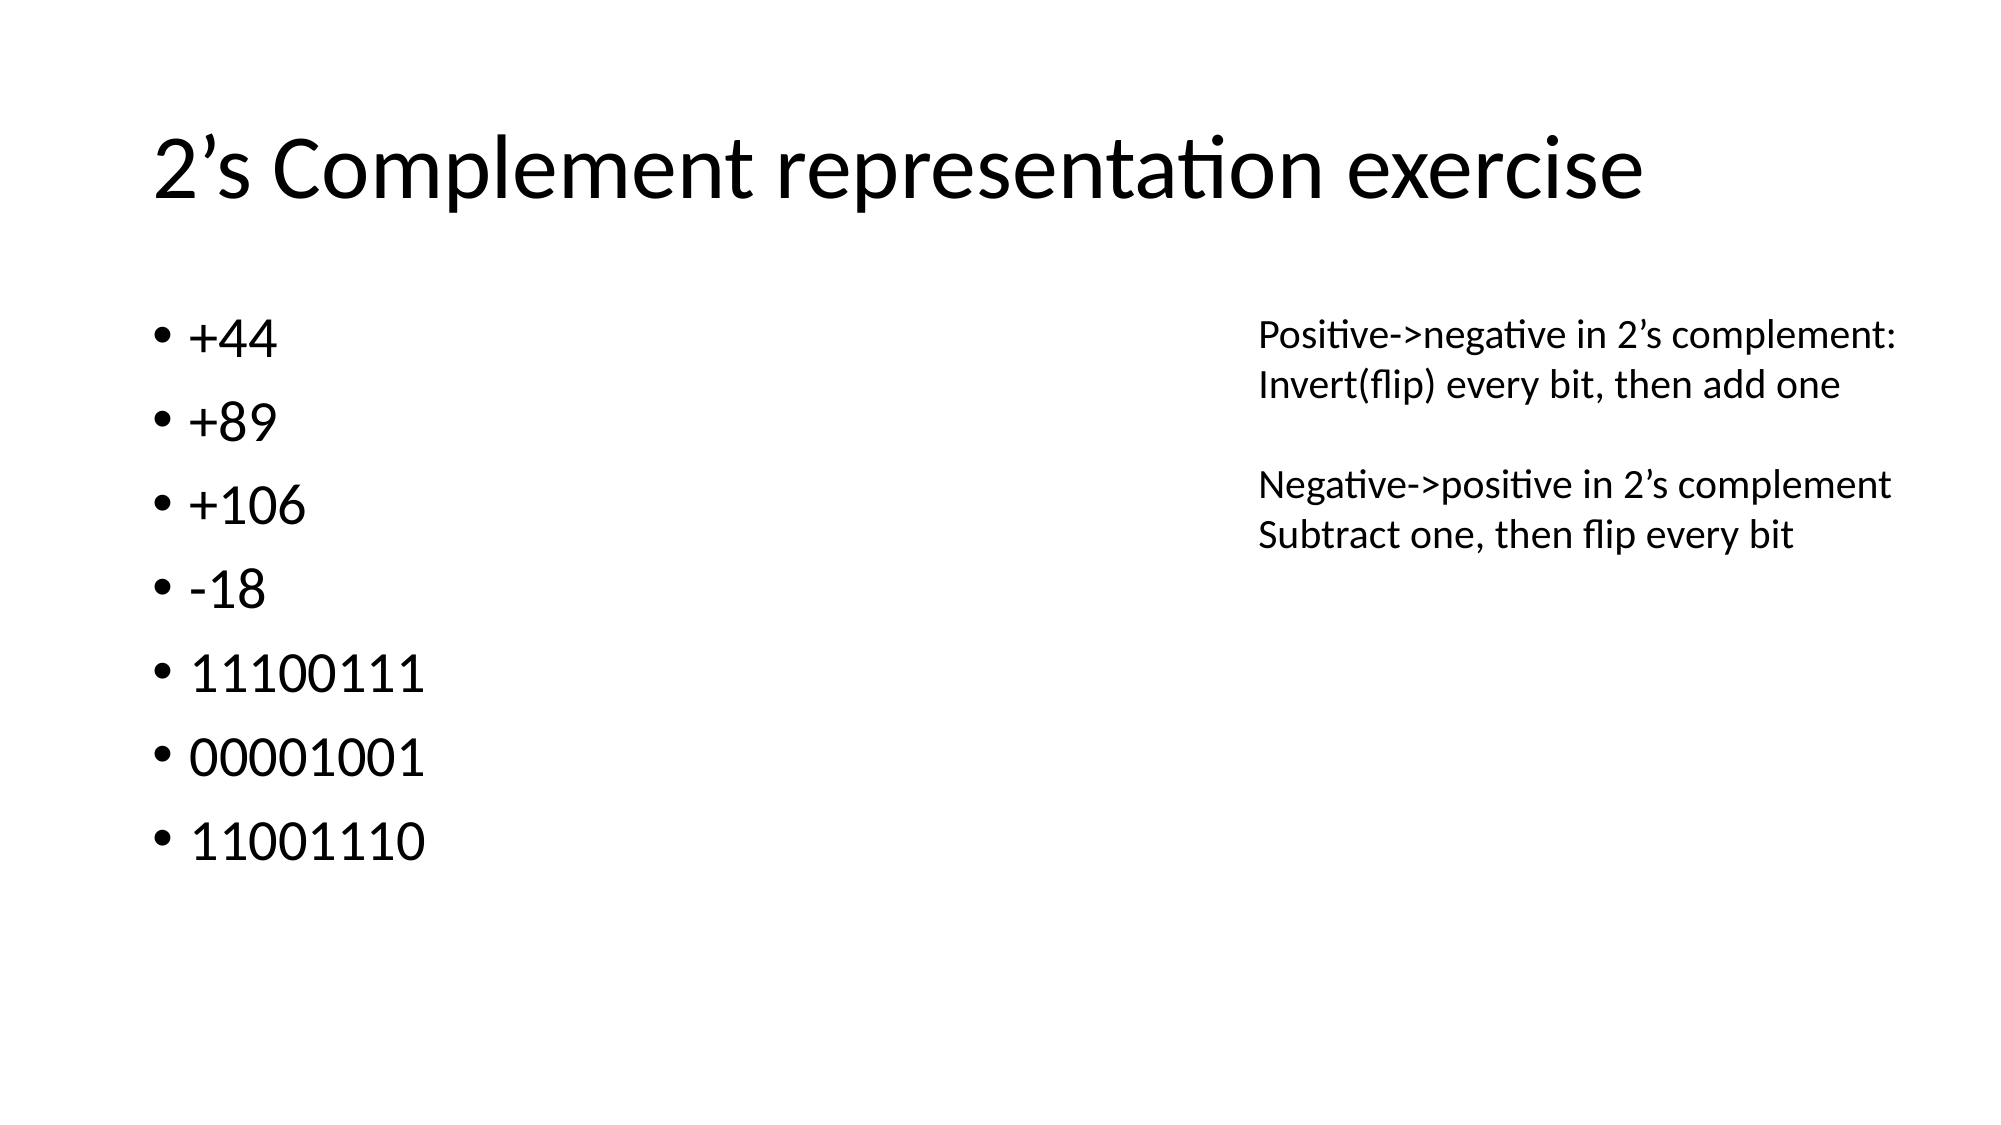

# 2’s Complement representation exercise
+44
+89
+106
-18
11100111
00001001
11001110
Positive->negative in 2’s complement: Invert(flip) every bit, then add one

Negative->positive in 2’s complement
Subtract one, then flip every bit